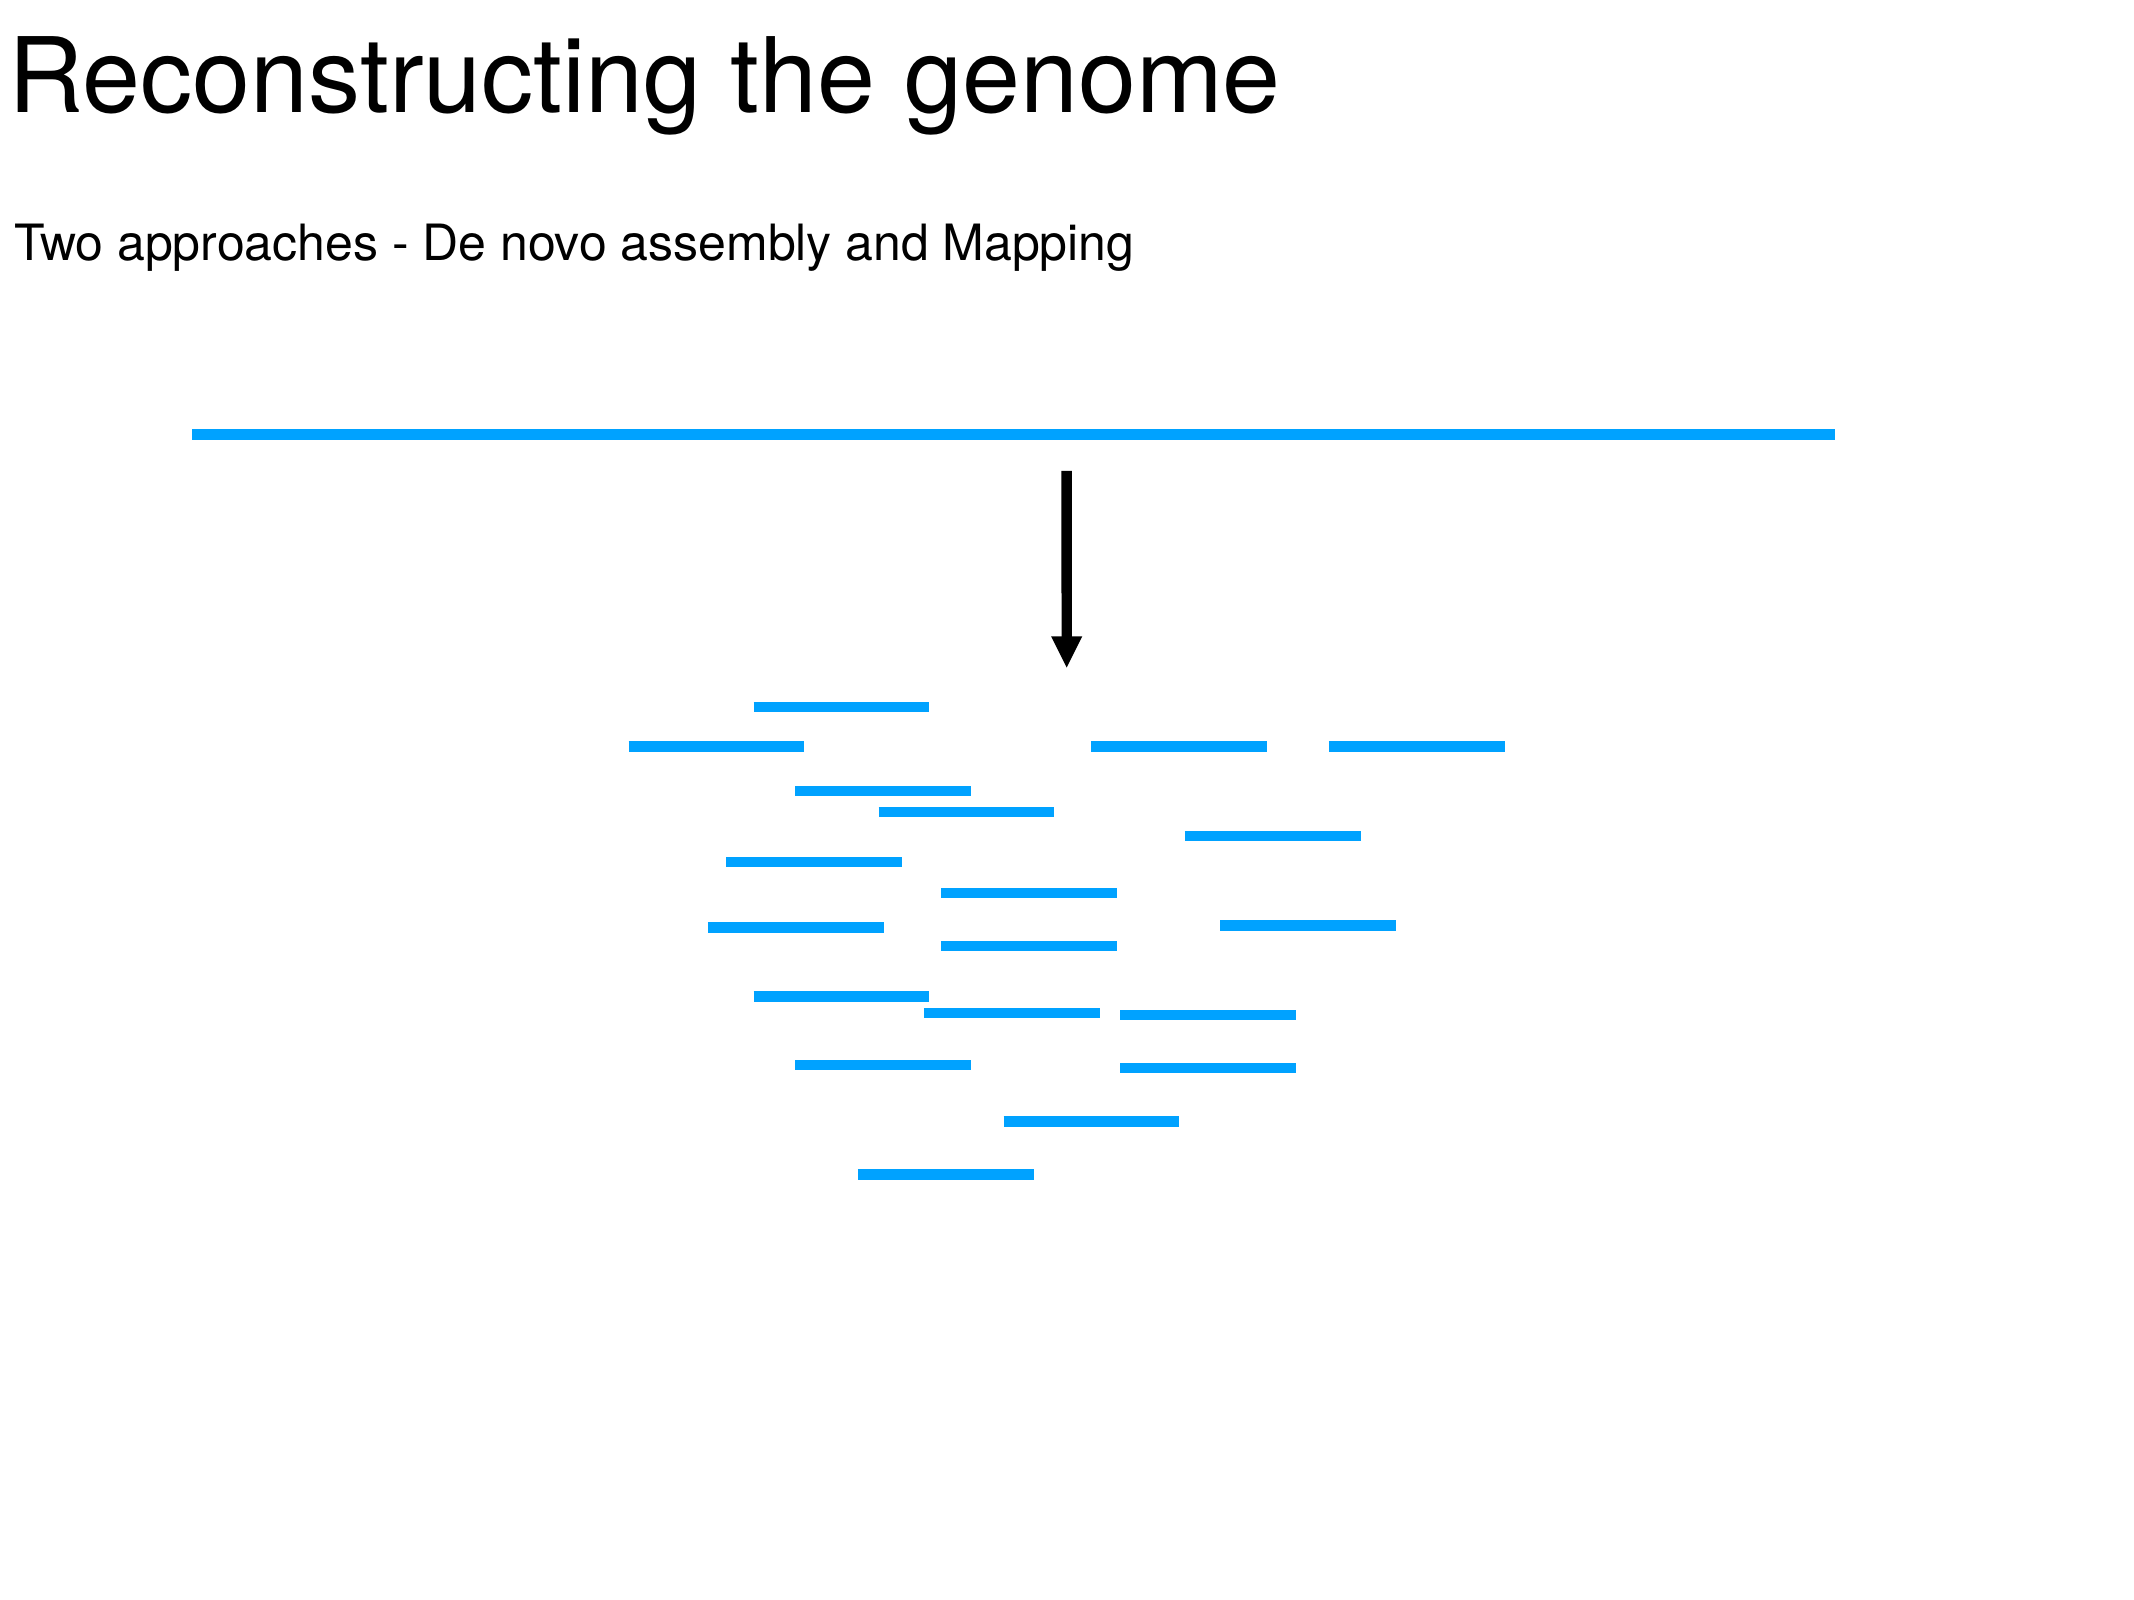

Reconstructing the genome
Two approaches - De novo assembly and Mapping